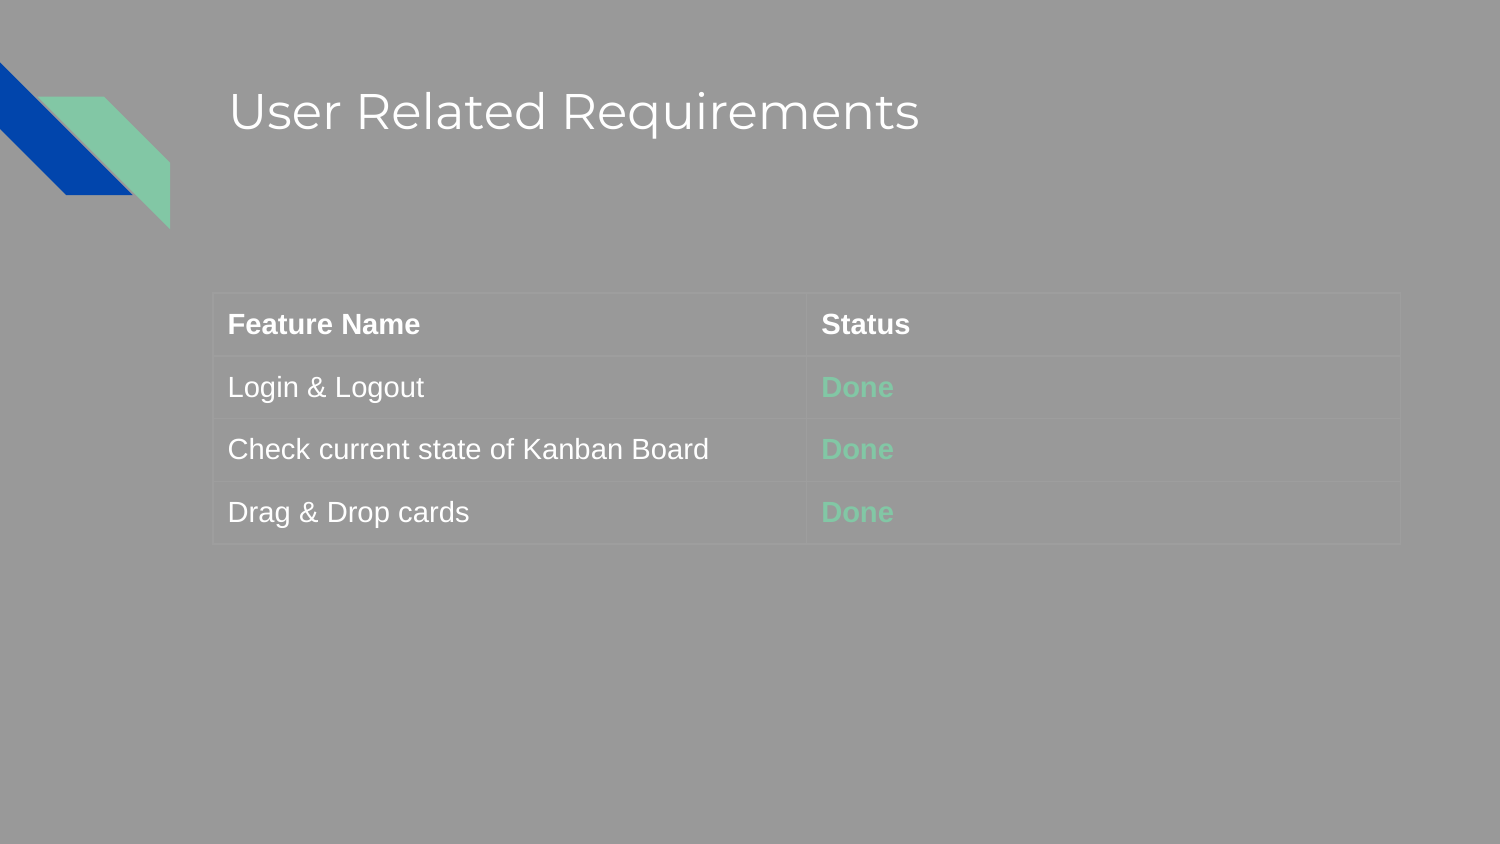

# User Related Requirements
| Feature Name | Status |
| --- | --- |
| Login & Logout | Done |
| Check current state of Kanban Board | Done |
| Drag & Drop cards | Done |